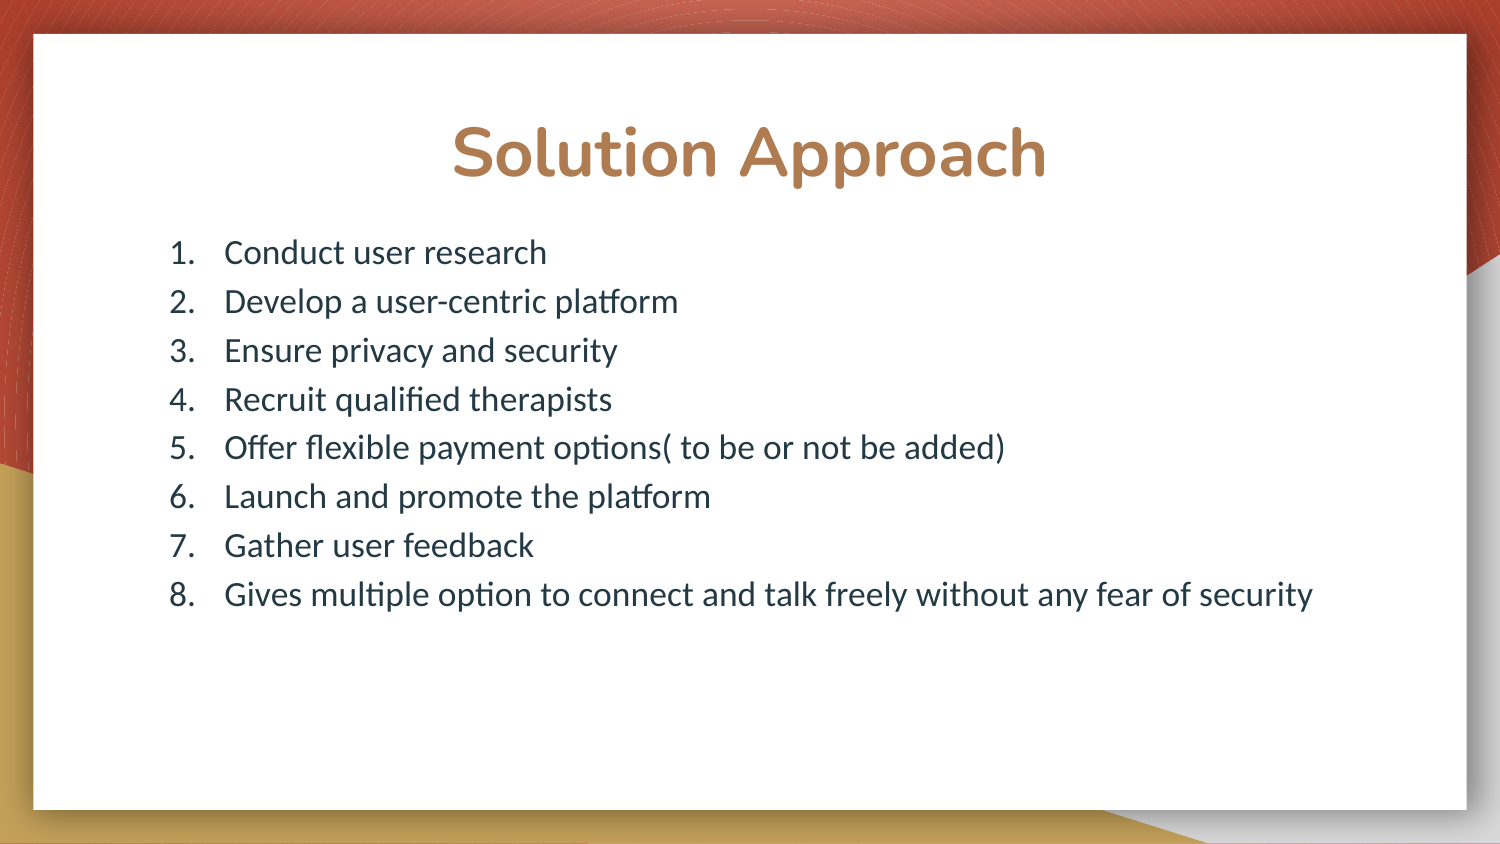

# Solution Approach
Conduct user research
Develop a user-centric platform
Ensure privacy and security
Recruit qualified therapists
Offer flexible payment options( to be or not be added)
Launch and promote the platform
Gather user feedback
Gives multiple option to connect and talk freely without any fear of security